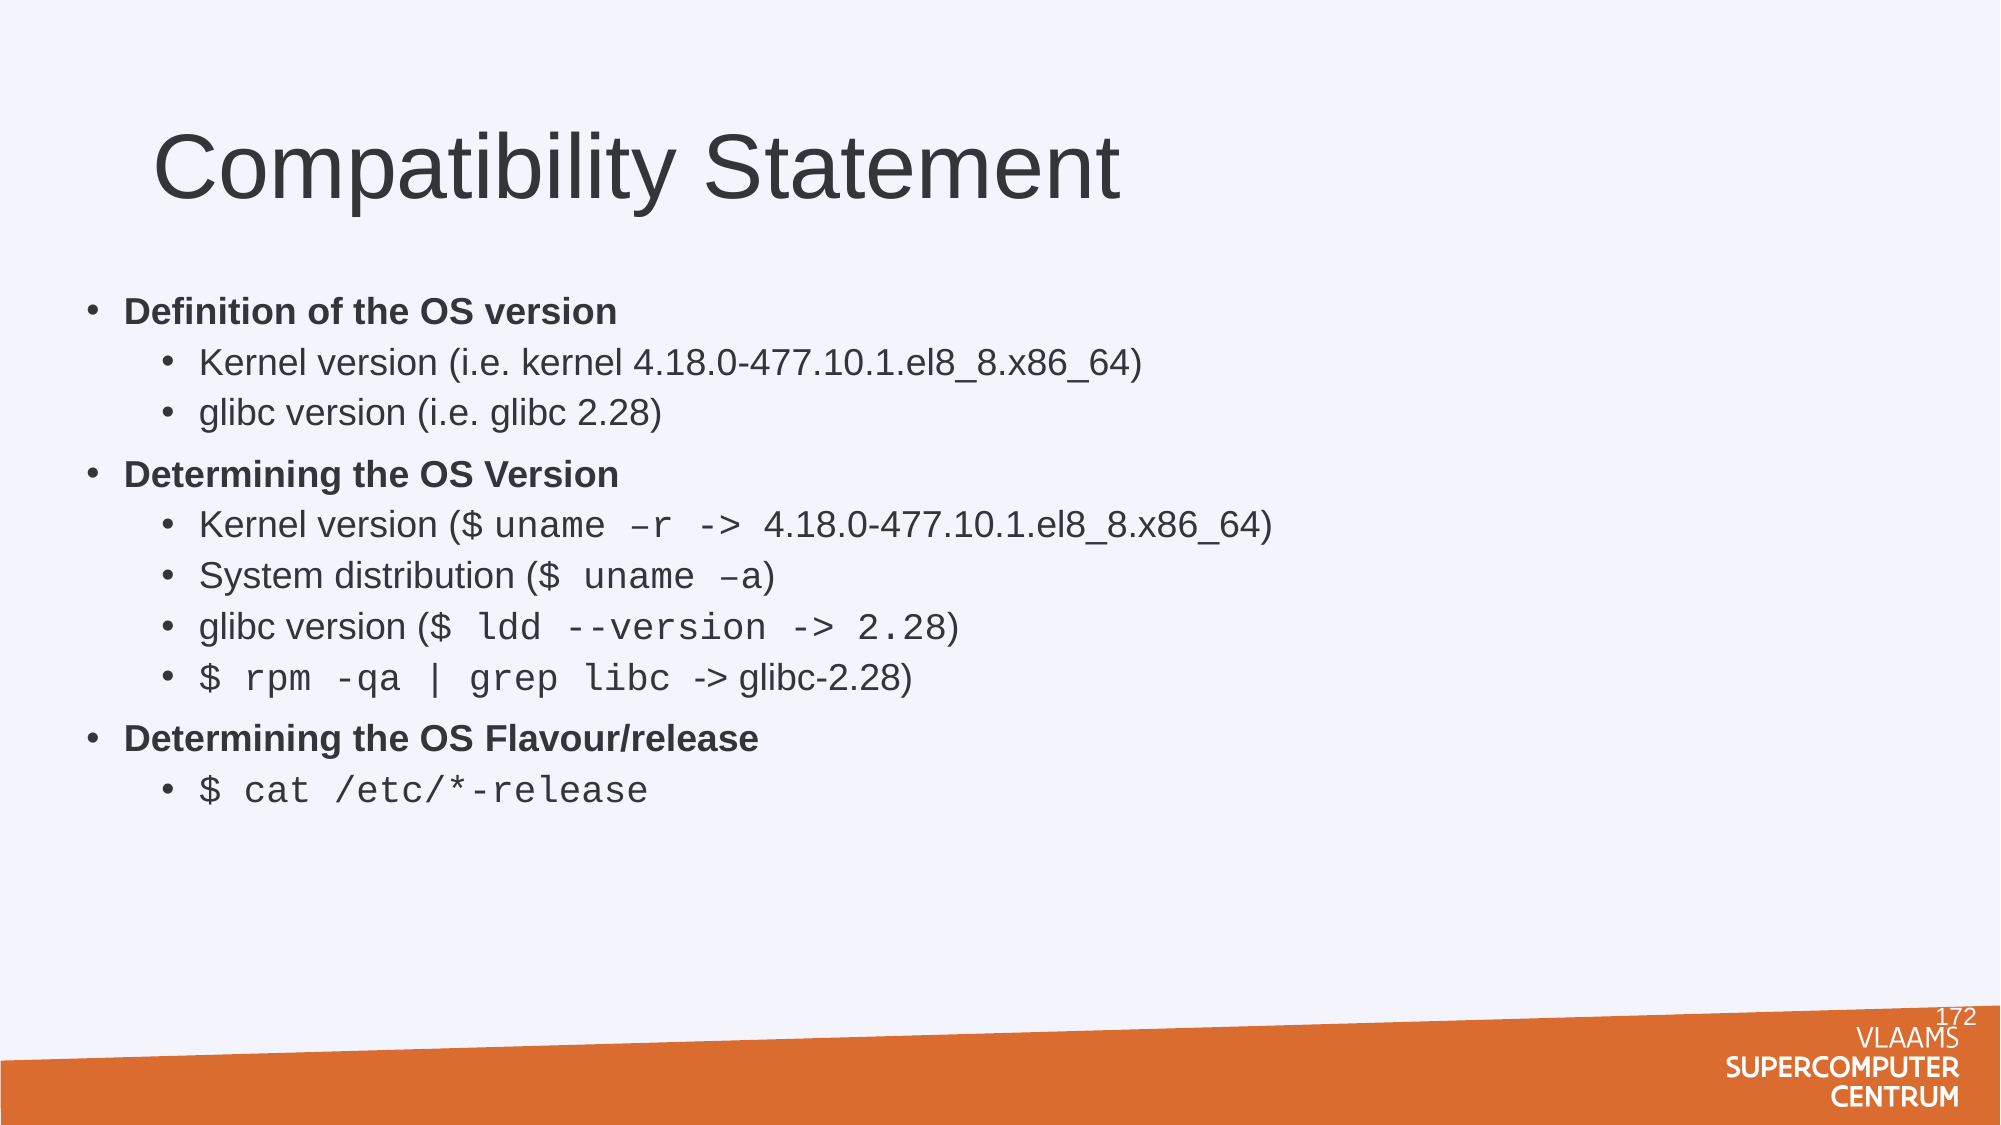

# Compatibility Statement
Definition of the OS version
Kernel version (i.e. kernel 4.18.0-477.10.1.el8_8.x86_64)
glibc version (i.e. glibc 2.28)
Determining the OS Version
Kernel version ($ uname –r -> 4.18.0-477.10.1.el8_8.x86_64)
System distribution ($ uname –a)
glibc version ($ ldd --version -> 2.28)
$ rpm -qa | grep libc -> glibc-2.28)
Determining the OS Flavour/release
$ cat /etc/*-release

172